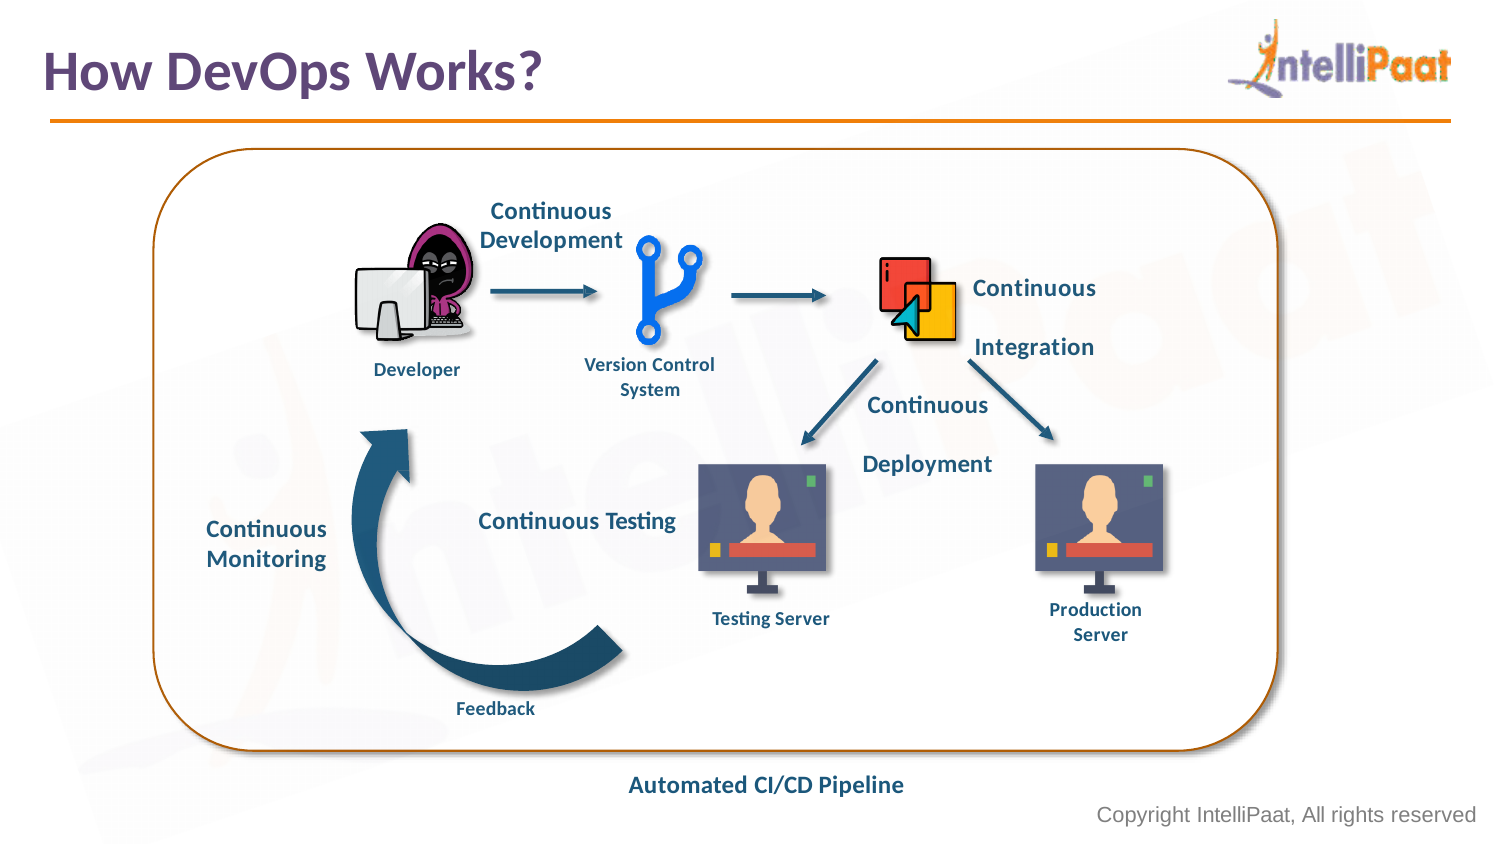

How DevOps Works?

Continuous  Development

Continuous  Integration

Version Control  System

Developer

Continuous  Deployment

Continuous Testing
Continuous
Monitoring
Production  Server
Testing Server

Feedback

Automated CI/CD Pipeline
Copyright IntelliPaat, All rights reserved